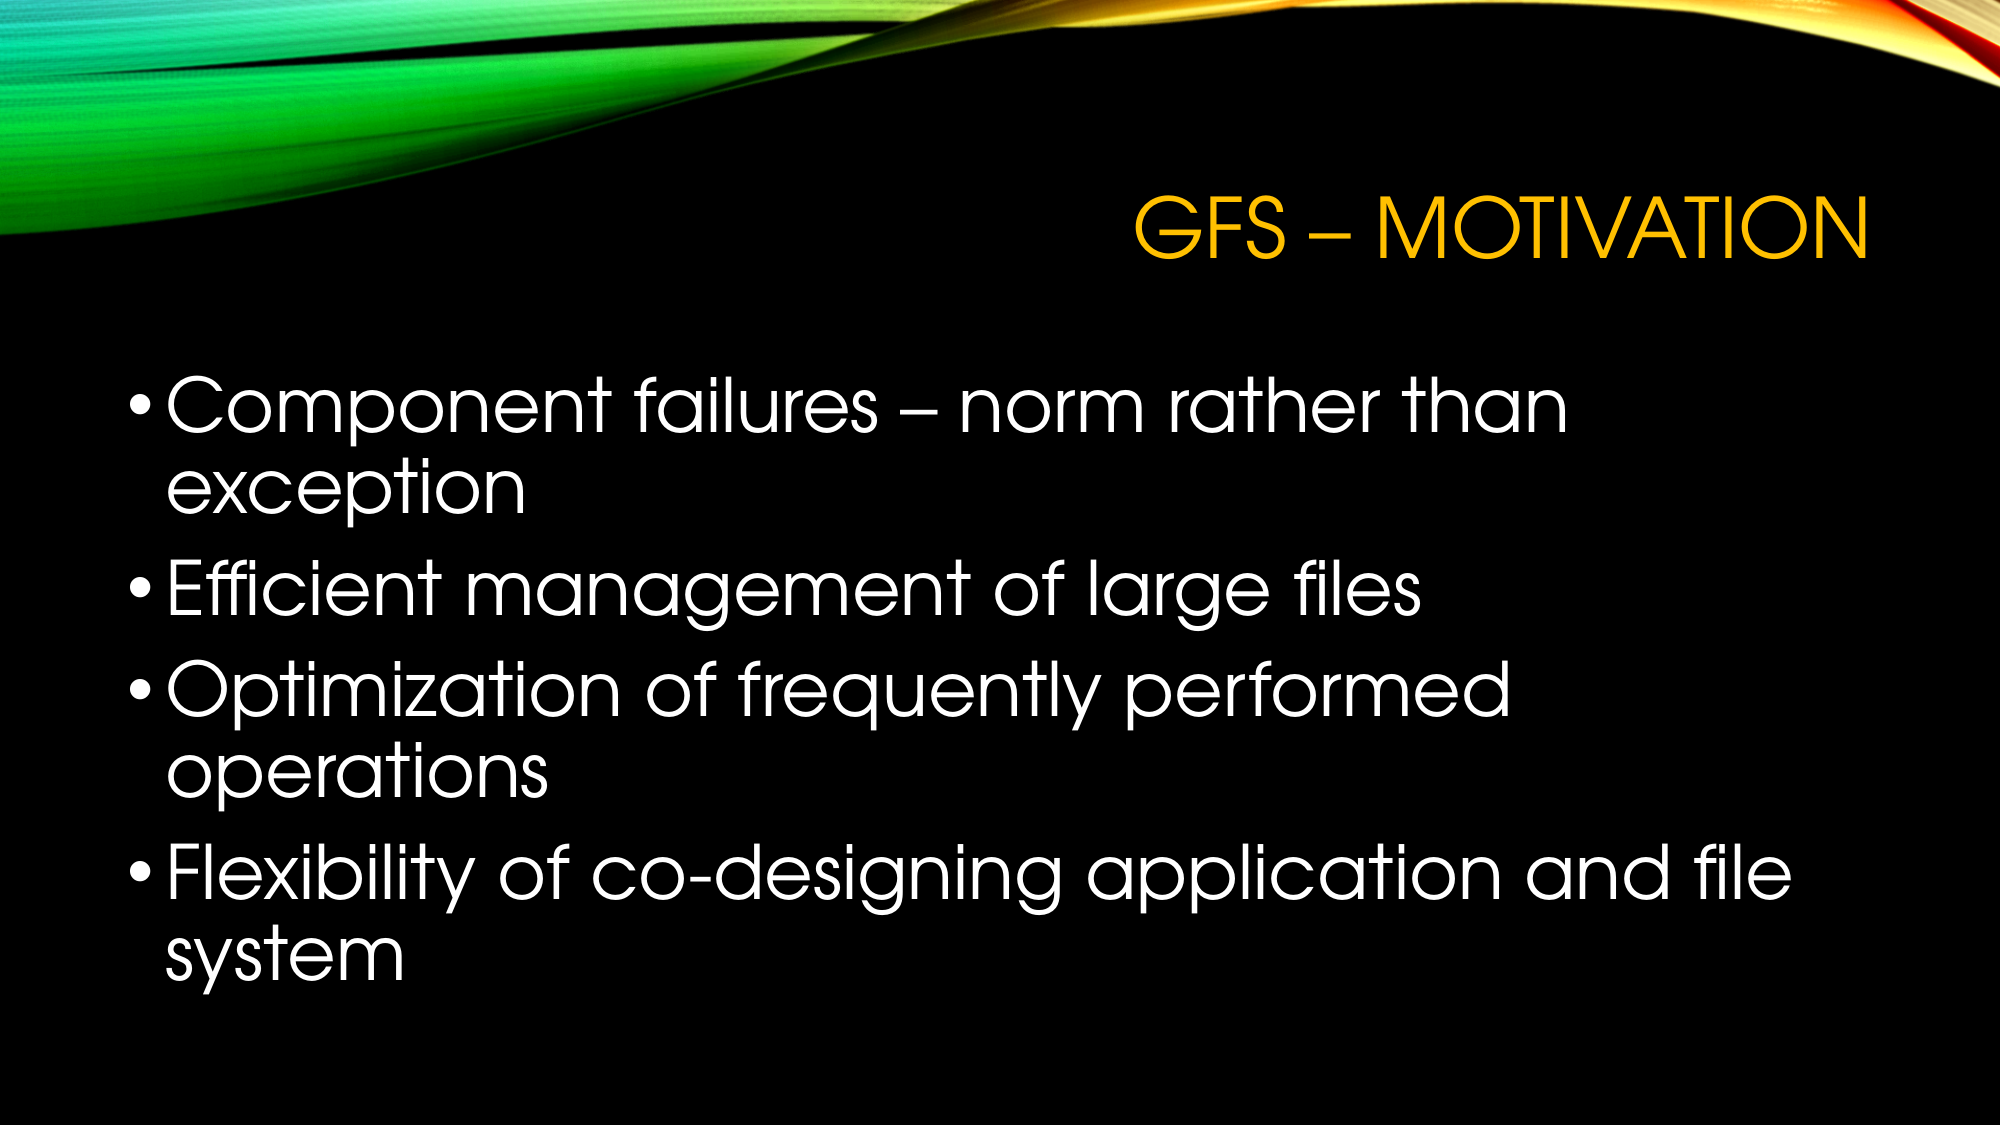

# GFS – MOTIVATION
Component failures – norm rather than exception
Efficient management of large files
Optimization of frequently performed operations
Flexibility of co-designing application and file system